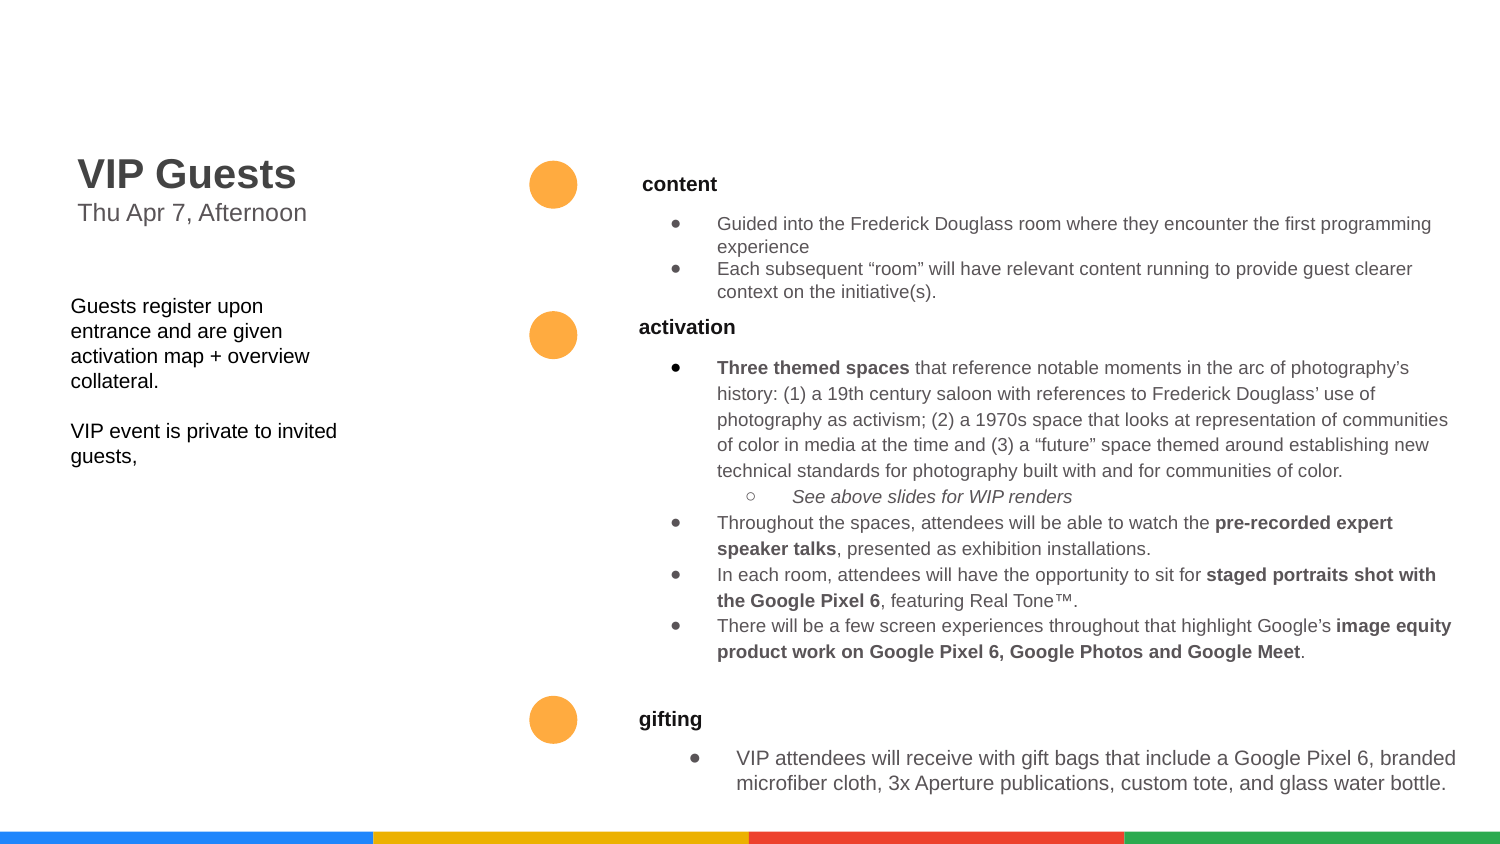

VIP Guests
Thu Apr 7, Afternoon

content
Guided into the Frederick Douglass room where they encounter the first programming experience
Each subsequent “room” will have relevant content running to provide guest clearer context on the initiative(s).

Guests register upon entrance and are given activation map + overview collateral.

VIP event is private to invited guests,
activation

Three themed spaces that reference notable moments in the arc of photography’s history: (1) a 19th century saloon with references to Frederick Douglass’ use of photography as activism; (2) a 1970s space that looks at representation of communities of color in media at the time and (3) a “future” space themed around establishing new technical standards for photography built with and for communities of color.
See above slides for WIP renders
Throughout the spaces, attendees will be able to watch the pre-recorded expert speaker talks, presented as exhibition installations.
In each room, attendees will have the opportunity to sit for staged portraits shot with the Google Pixel 6, featuring Real Tone™.
There will be a few screen experiences throughout that highlight Google’s image equity product work on Google Pixel 6, Google Photos and Google Meet.

gifting
VIP attendees will receive with gift bags that include a Google Pixel 6, branded microfiber cloth, 3x Aperture publications, custom tote, and glass water bottle.